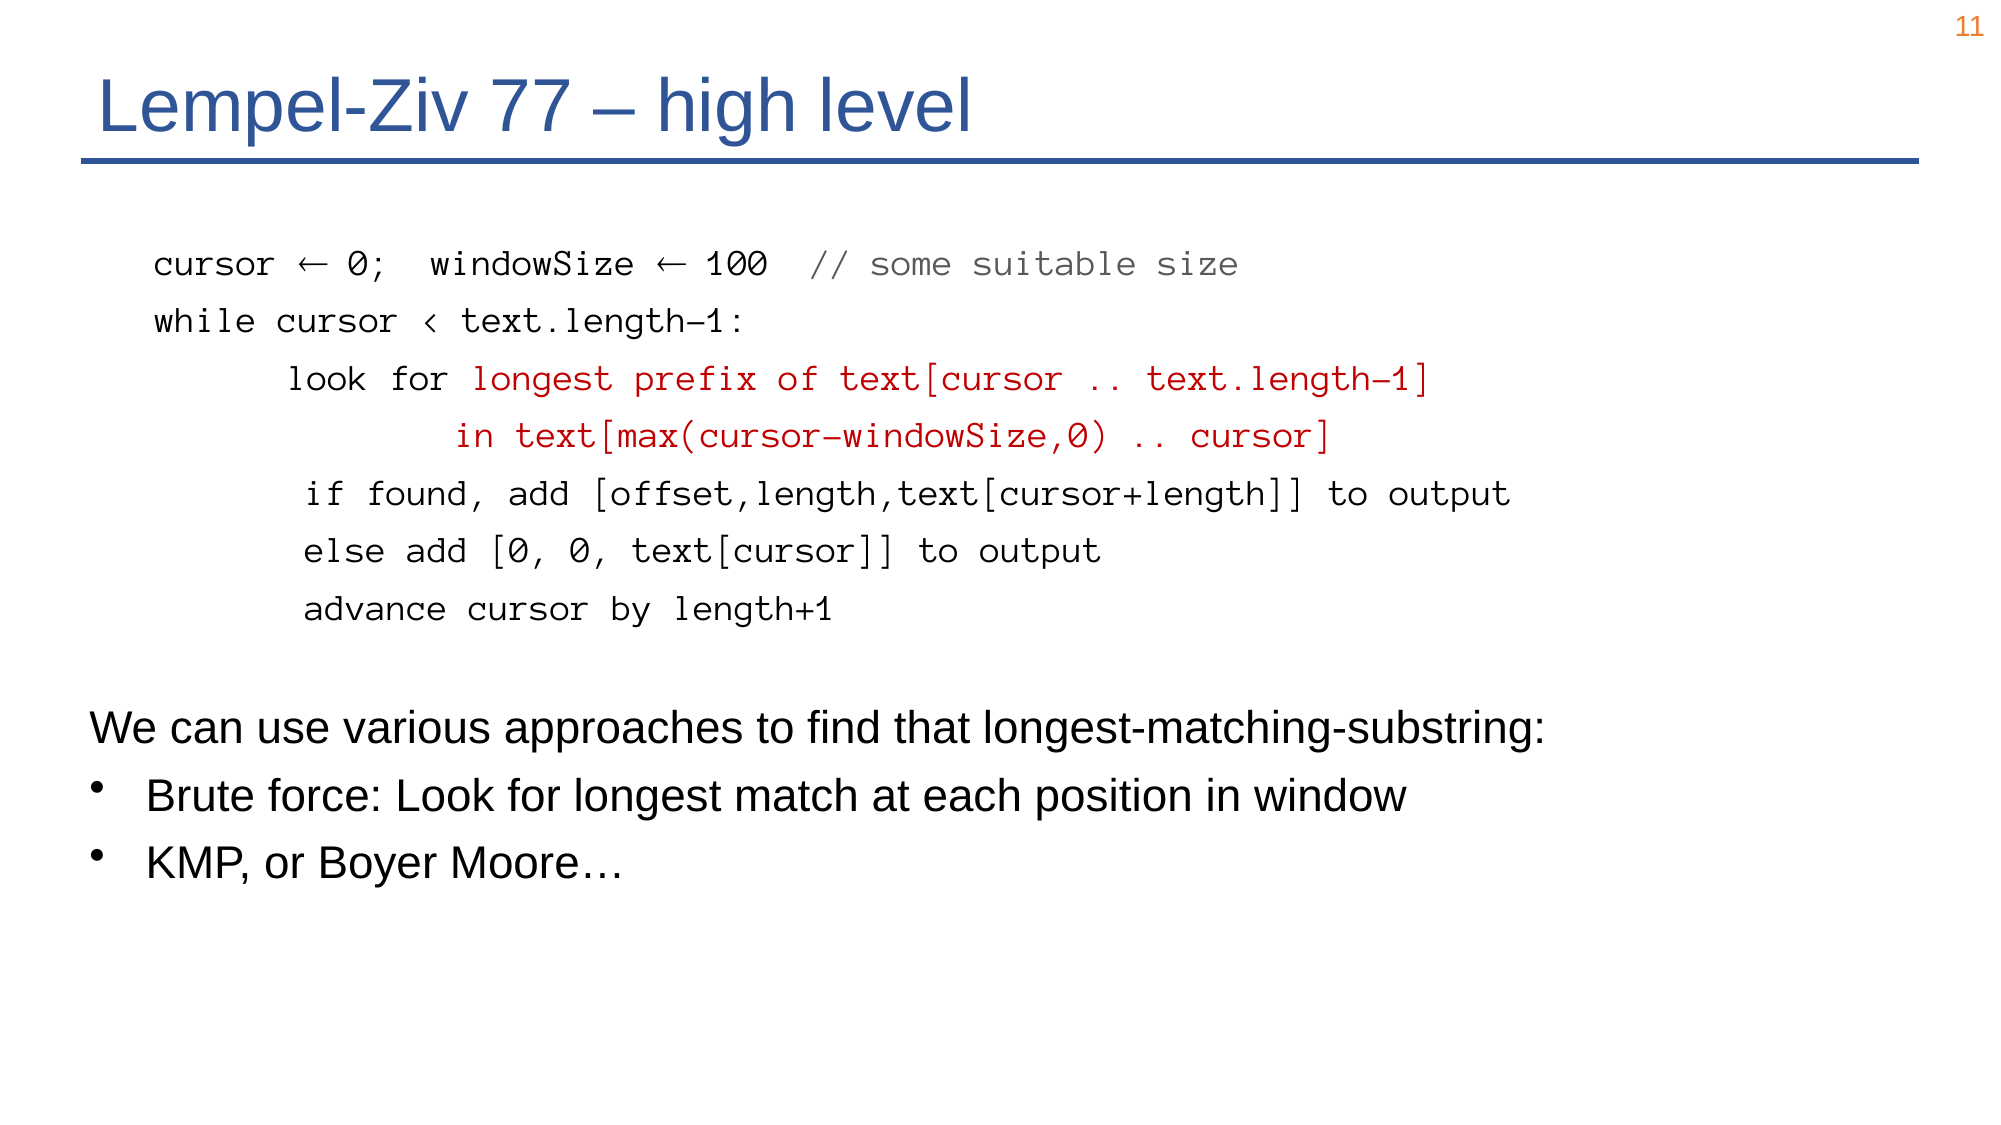

11
# Lempel-Ziv 77 – high level

cursor ← 0;  windowSize ← 100  // some suitable size
while cursor < text.length-1:
 	look for longest prefix of text[cursor .. text.length-1]
 		in text[max(cursor-windowSize,0) .. cursor]
 	if found, add [offset,length,text[cursor+length]] to output
 	else add [0, 0, text[cursor]] to output
	advance cursor by length+1

We can use various approaches to find that longest-matching-substring:
Brute force: Look for longest match at each position in window
KMP, or Boyer Moore…